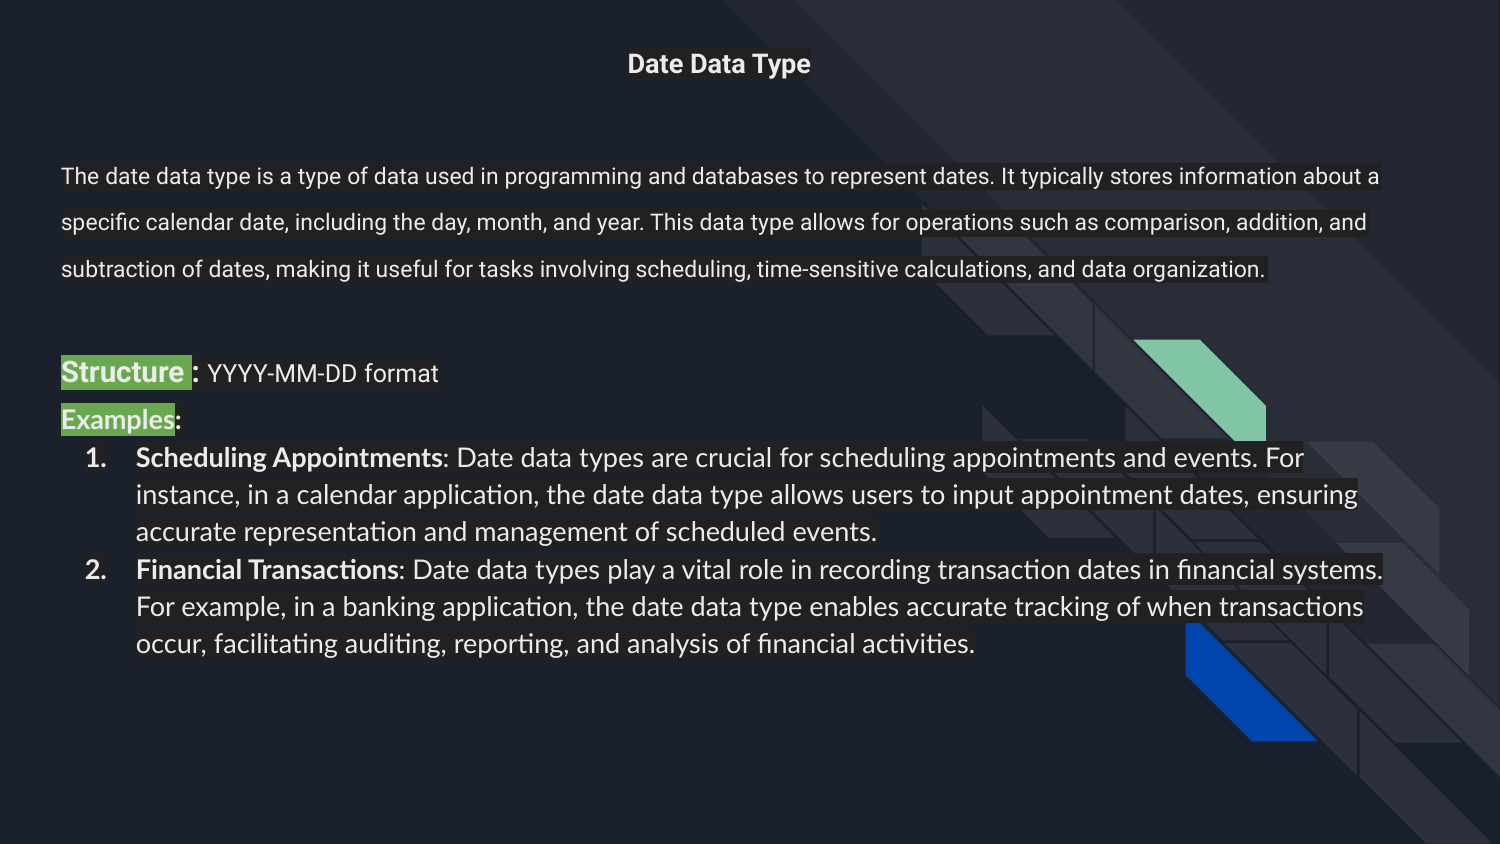

Date Data Type
# The date data type is a type of data used in programming and databases to represent dates. It typically stores information about a specific calendar date, including the day, month, and year. This data type allows for operations such as comparison, addition, and subtraction of dates, making it useful for tasks involving scheduling, time-sensitive calculations, and data organization.

Structure : YYYY-MM-DD format

Examples:
Scheduling Appointments: Date data types are crucial for scheduling appointments and events. For instance, in a calendar application, the date data type allows users to input appointment dates, ensuring accurate representation and management of scheduled events.
Financial Transactions: Date data types play a vital role in recording transaction dates in financial systems. For example, in a banking application, the date data type enables accurate tracking of when transactions occur, facilitating auditing, reporting, and analysis of financial activities.